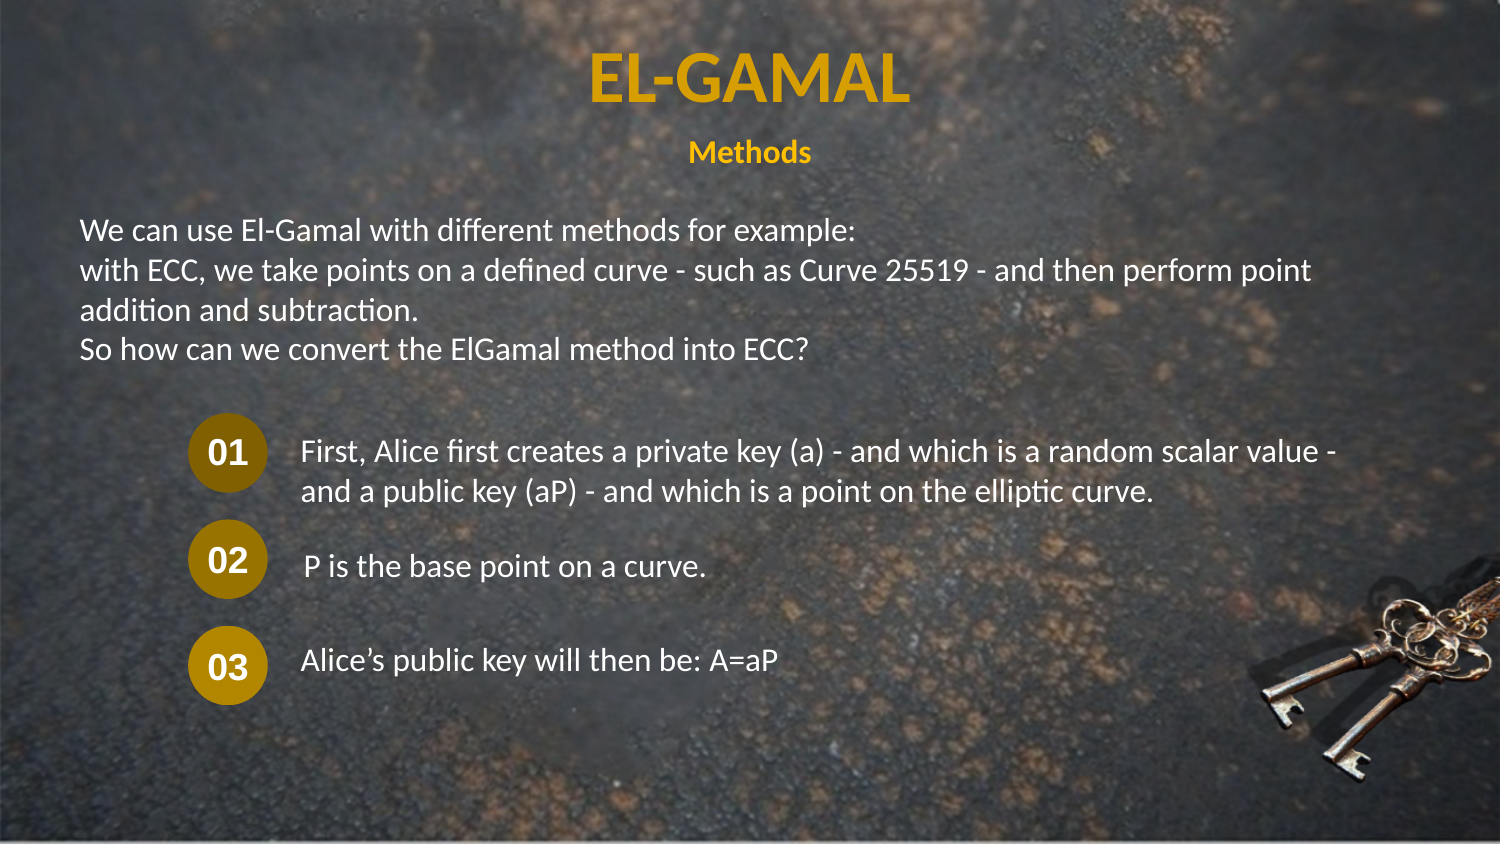

EL-GAMAL
Methods
We can use El-Gamal with different methods for example:
with ECC, we take points on a defined curve - such as Curve 25519 - and then perform point
addition and subtraction.
So how can we convert the ElGamal method into ECC?

01
First, Alice first creates a private key (a) - and which is a random scalar value - and a public key (aP) - and which is a point on the elliptic curve.

02
P is the base point on a curve.

Alice’s public key will then be: A=aP
03